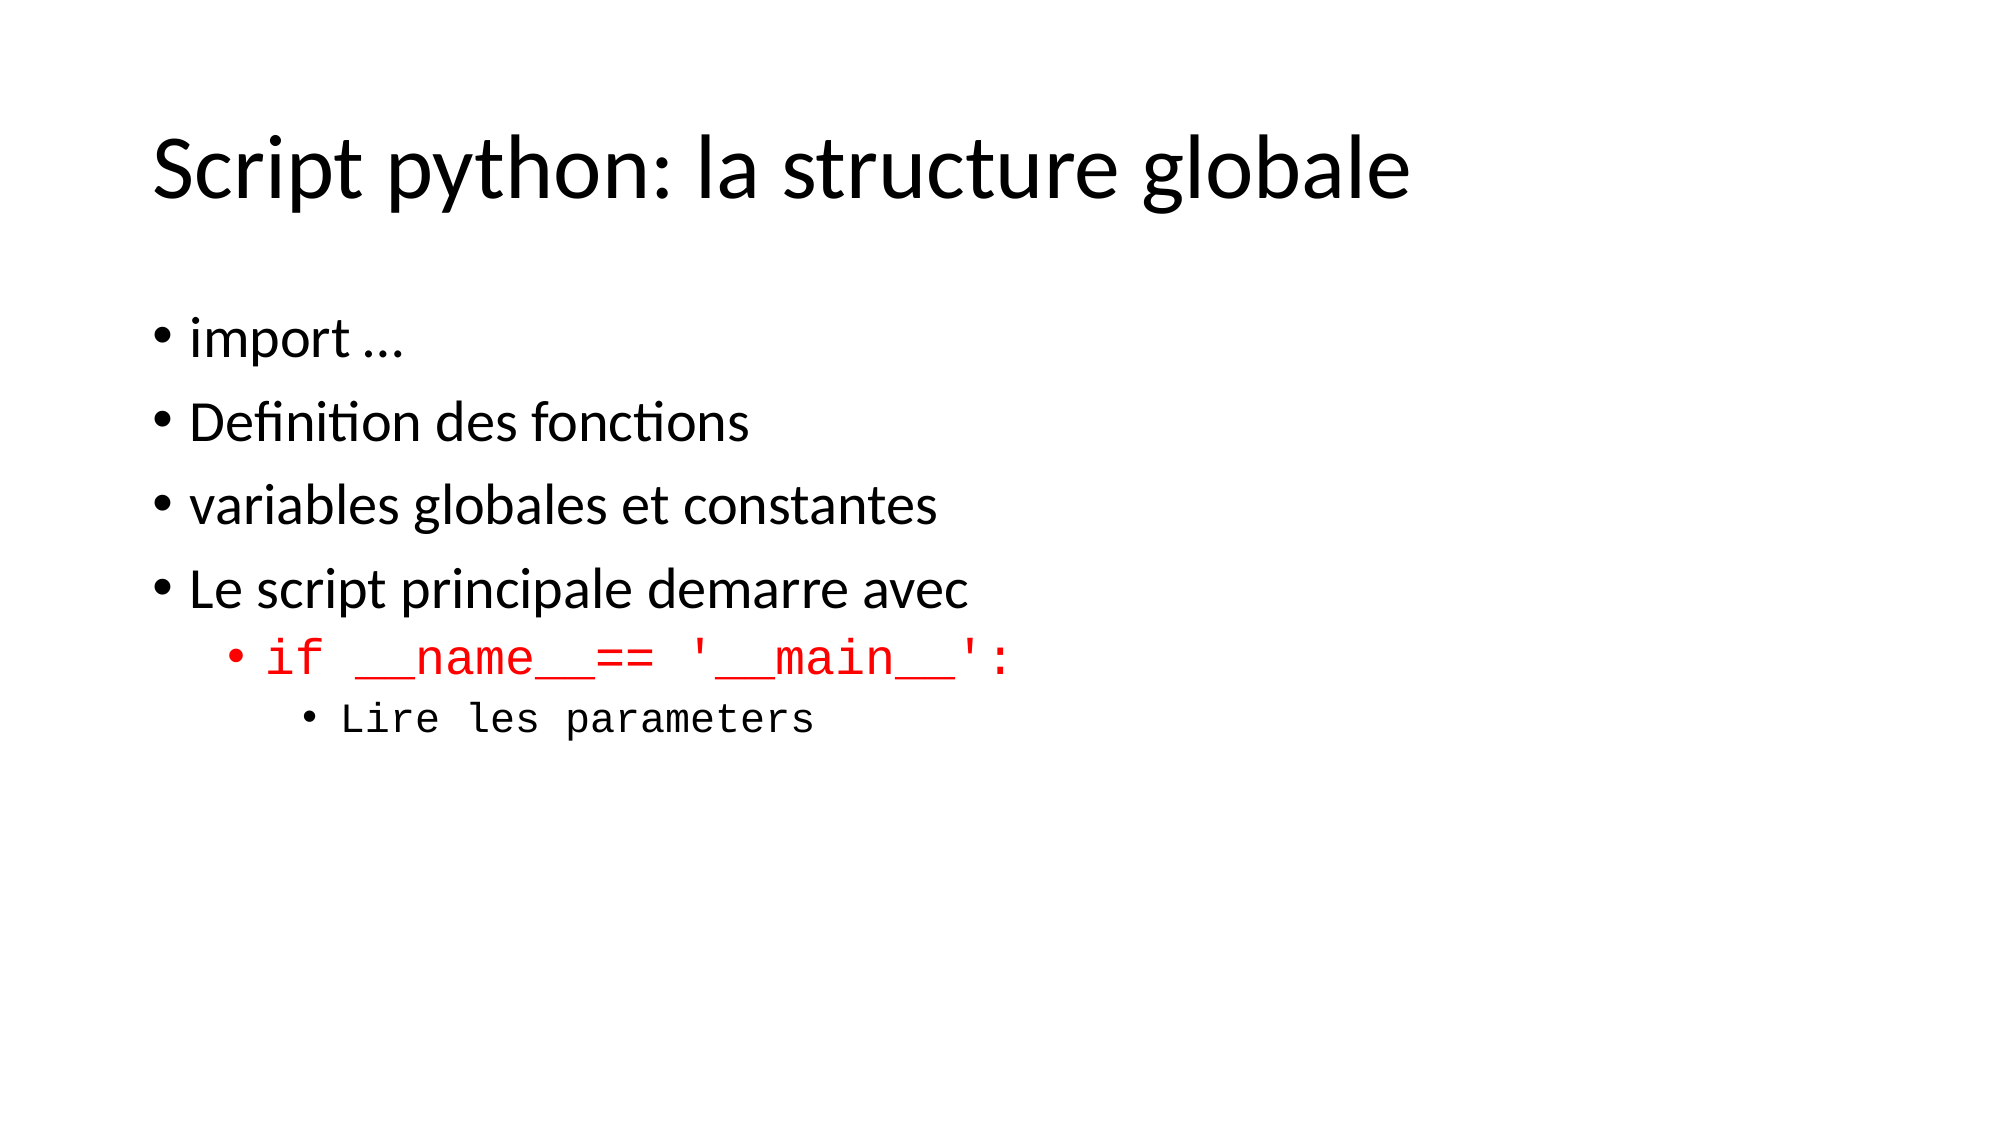

# Script python: la structure globale
import …
Definition des fonctions
variables globales et constantes
Le script principale demarre avec
if __name__== '__main__':
Lire les parameters